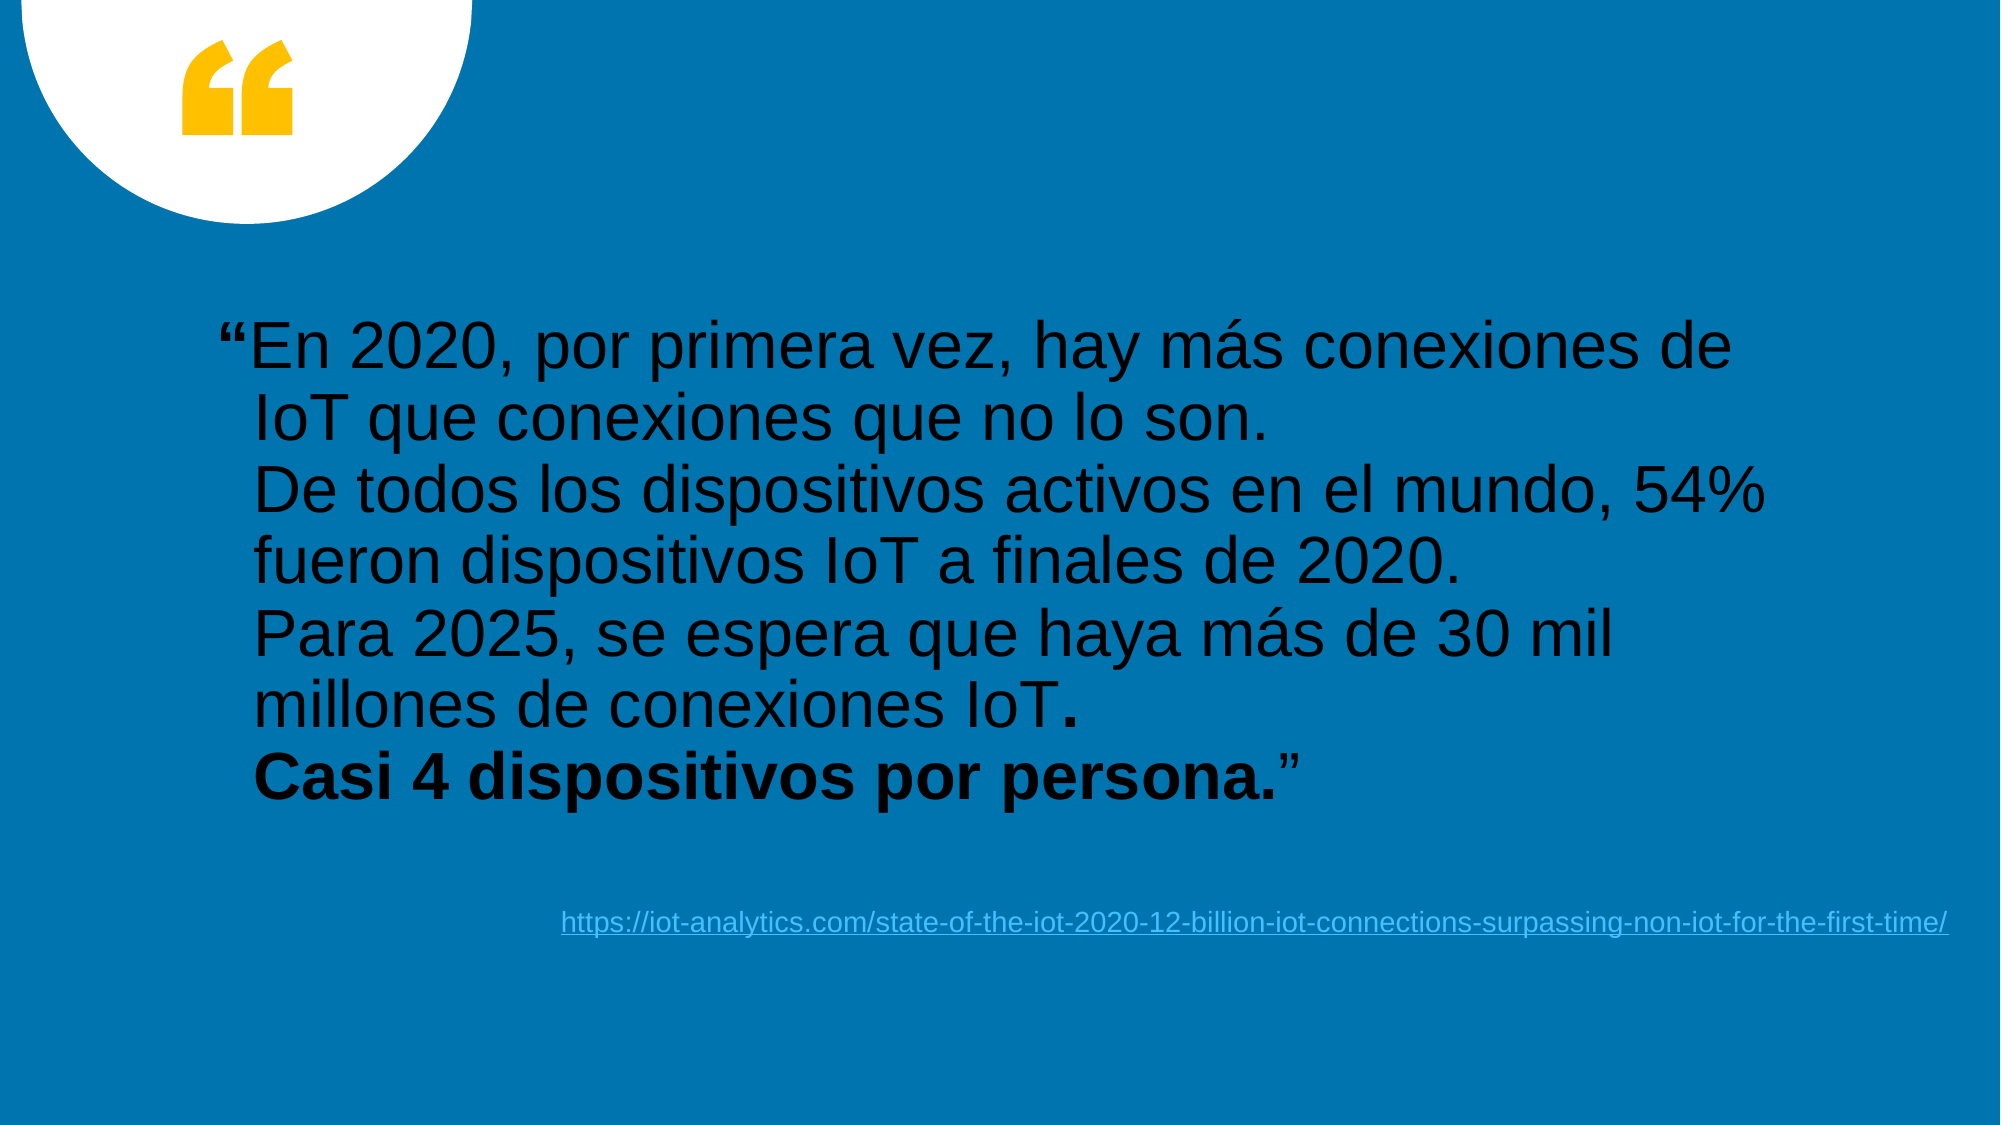

“En 2020, por primera vez, hay más conexiones de IoT que conexiones que no lo son.
  De todos los dispositivos activos en el mundo, 54% fueron dispositivos IoT a finales de 2020.
  Para 2025, se espera que haya más de 30 mil millones de conexiones IoT.
  Casi 4 dispositivos por persona.”
https://iot-analytics.com/state-of-the-iot-2020-12-billion-iot-connections-surpassing-non-iot-for-the-first-time/
2